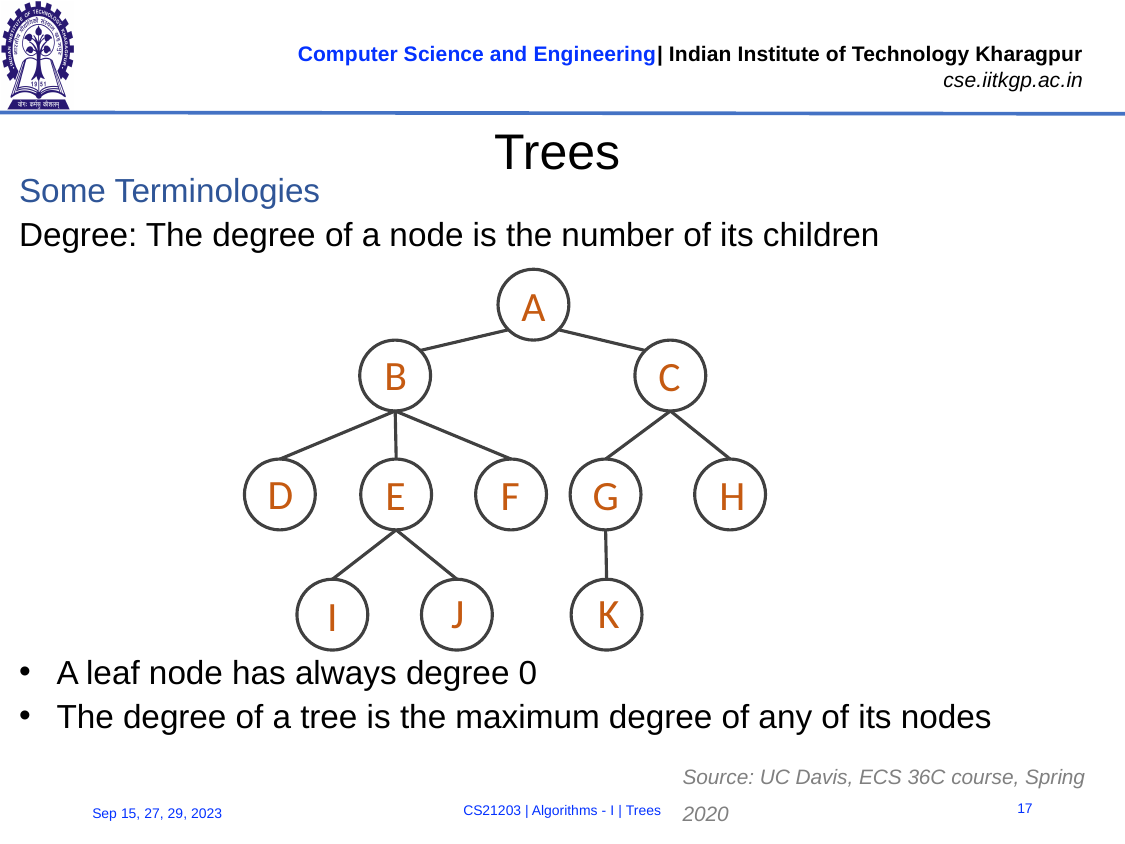

# Trees
Some Terminologies
Degree: The degree of a node is the number of its children

A leaf node has always degree 0
The degree of a tree is the maximum degree of any of its nodes

A

B
C

D
E
F
G
H
K

J
I
Source: UC Davis, ECS 36C course, Spring 2020
17
CS21203 | Algorithms - I | Trees
Sep 15, 27, 29, 2023